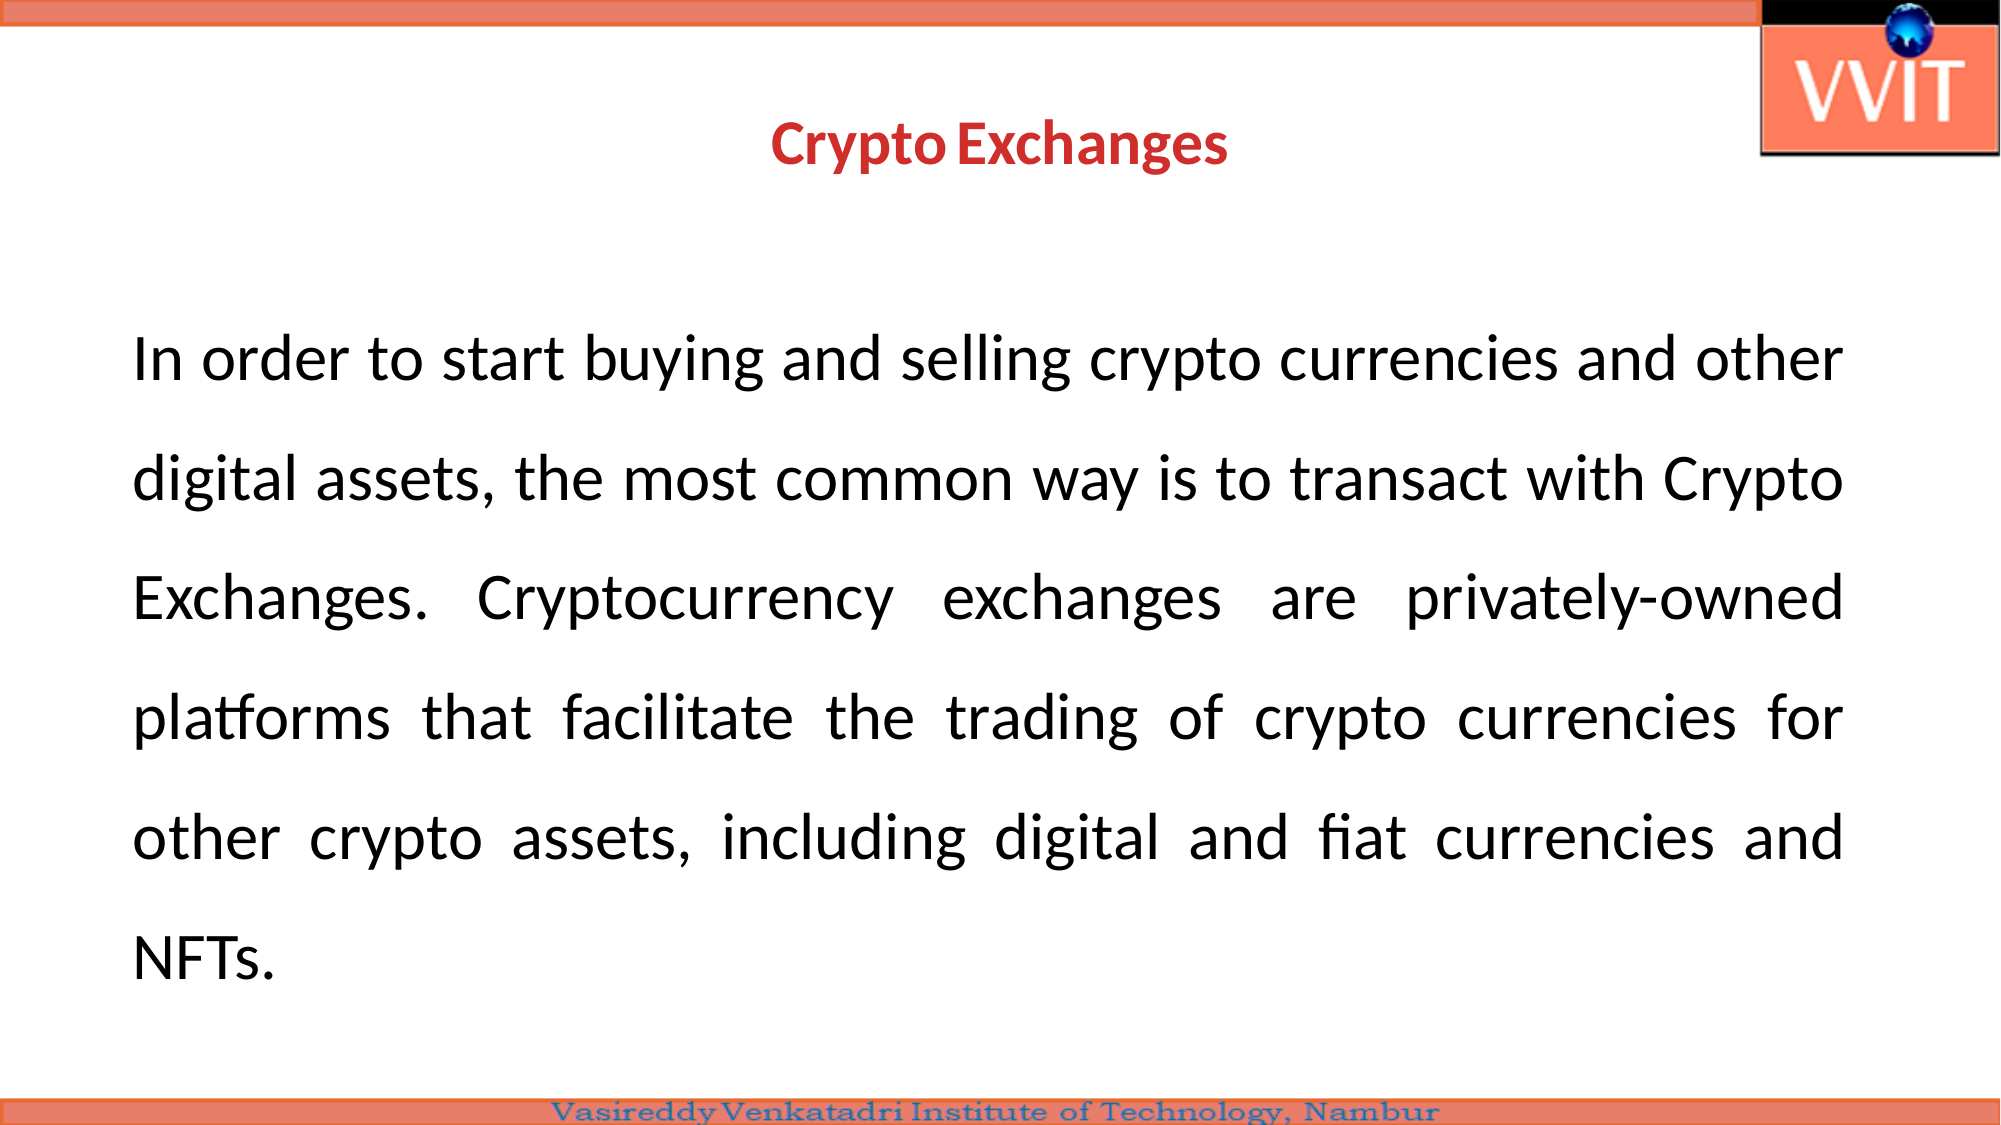

# Crypto Exchanges
	In order to start buying and selling crypto currencies and other digital assets, the most common way is to transact with Crypto Exchanges. Cryptocurrency exchanges are privately-owned platforms that facilitate the trading of crypto currencies for other crypto assets, including digital and fiat currencies and NFTs.